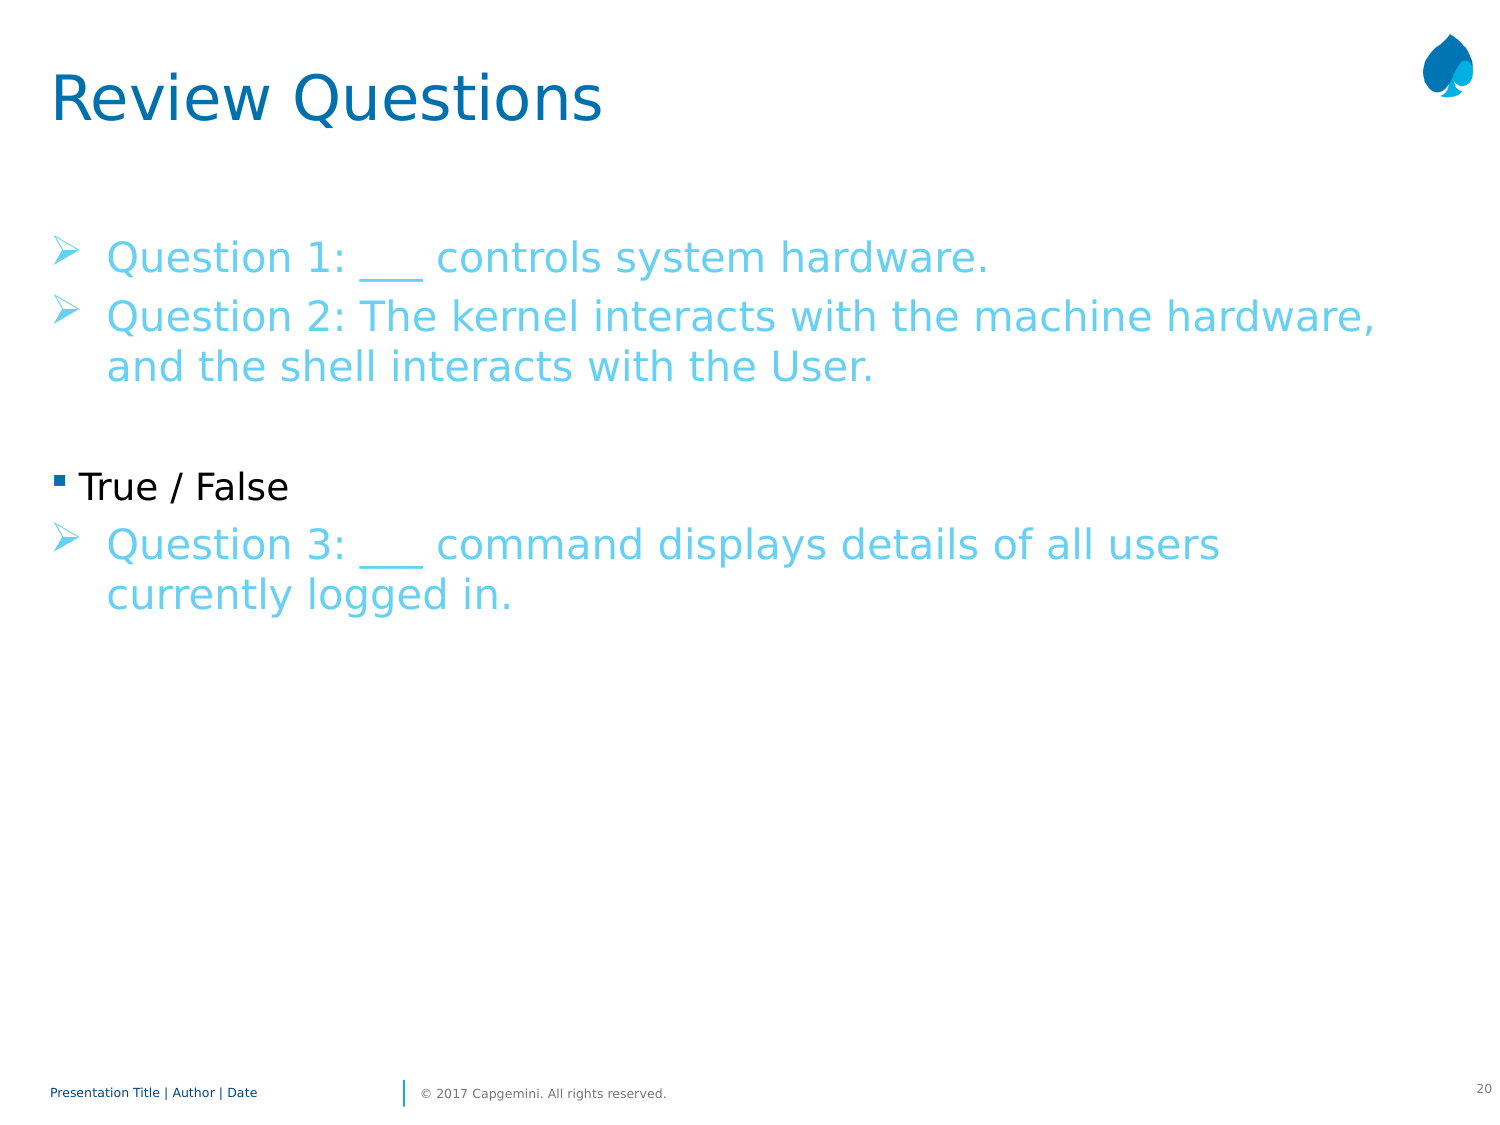

# Review Questions
Question 1: ___ controls system hardware.
Question 2: The kernel interacts with the machine hardware, and the shell interacts with the User.

True / False
Question 3: ___ command displays details of all users currently logged in.